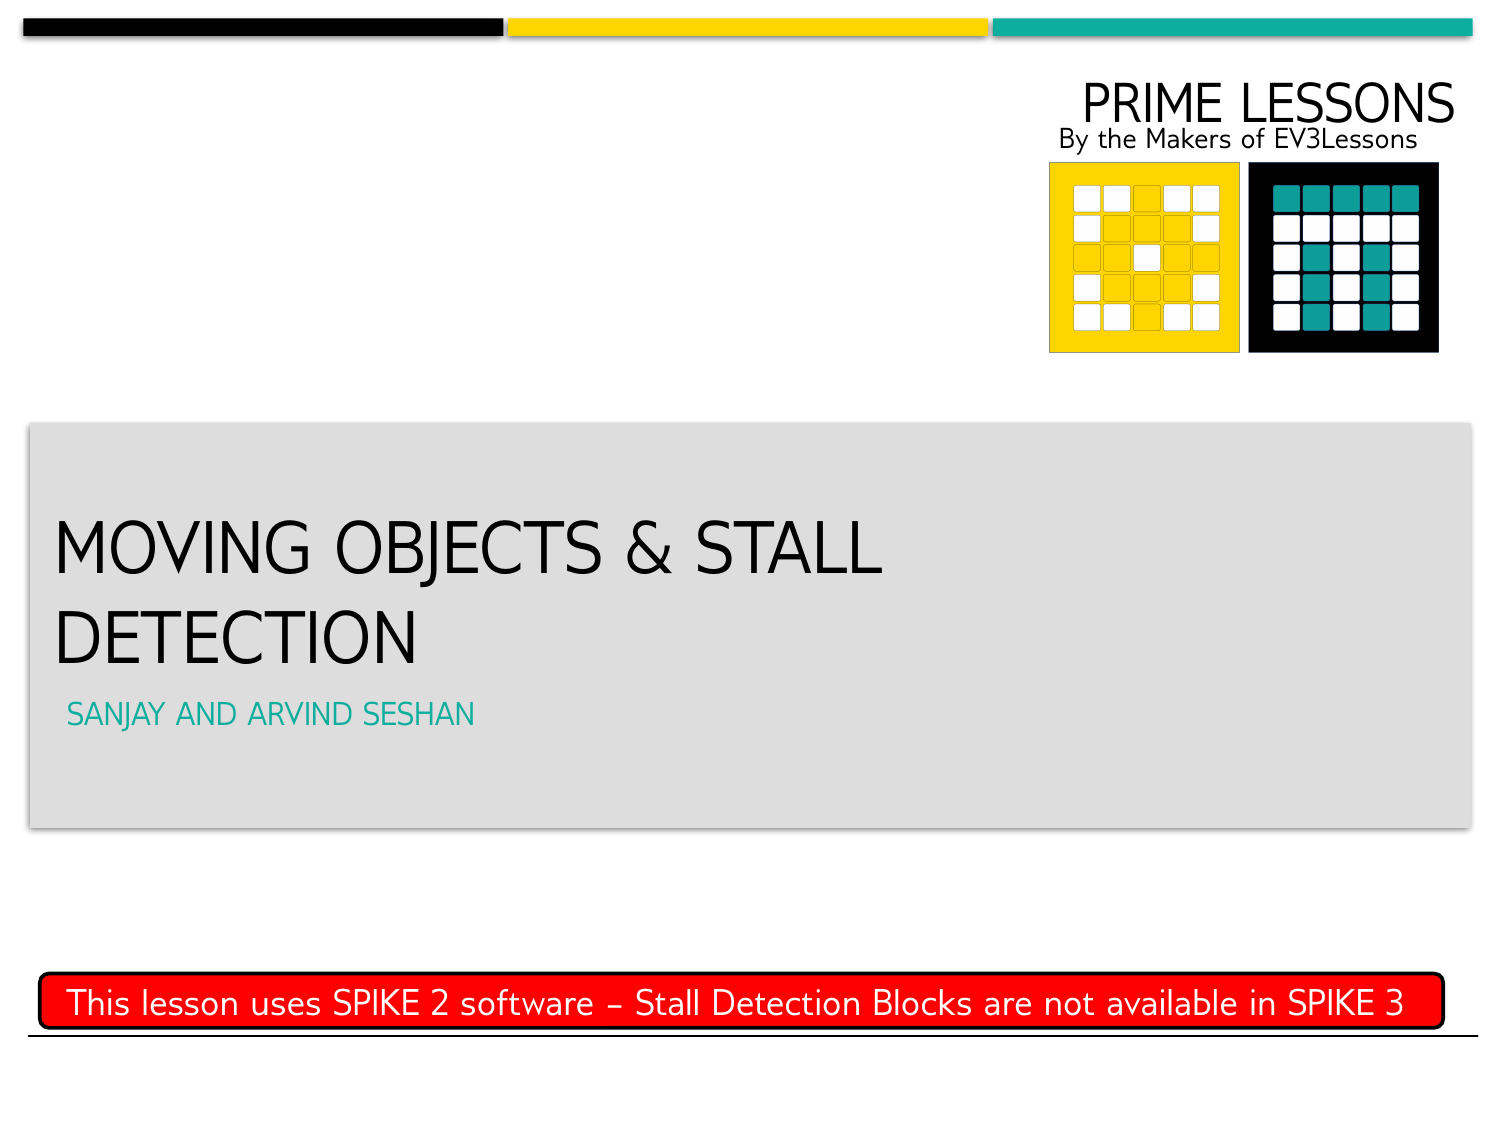

# moving objects & Stall Detection
Sanjay and Arvind Seshan
This lesson uses SPIKE 2 software – Stall Detection Blocks are not available in SPIKE 3